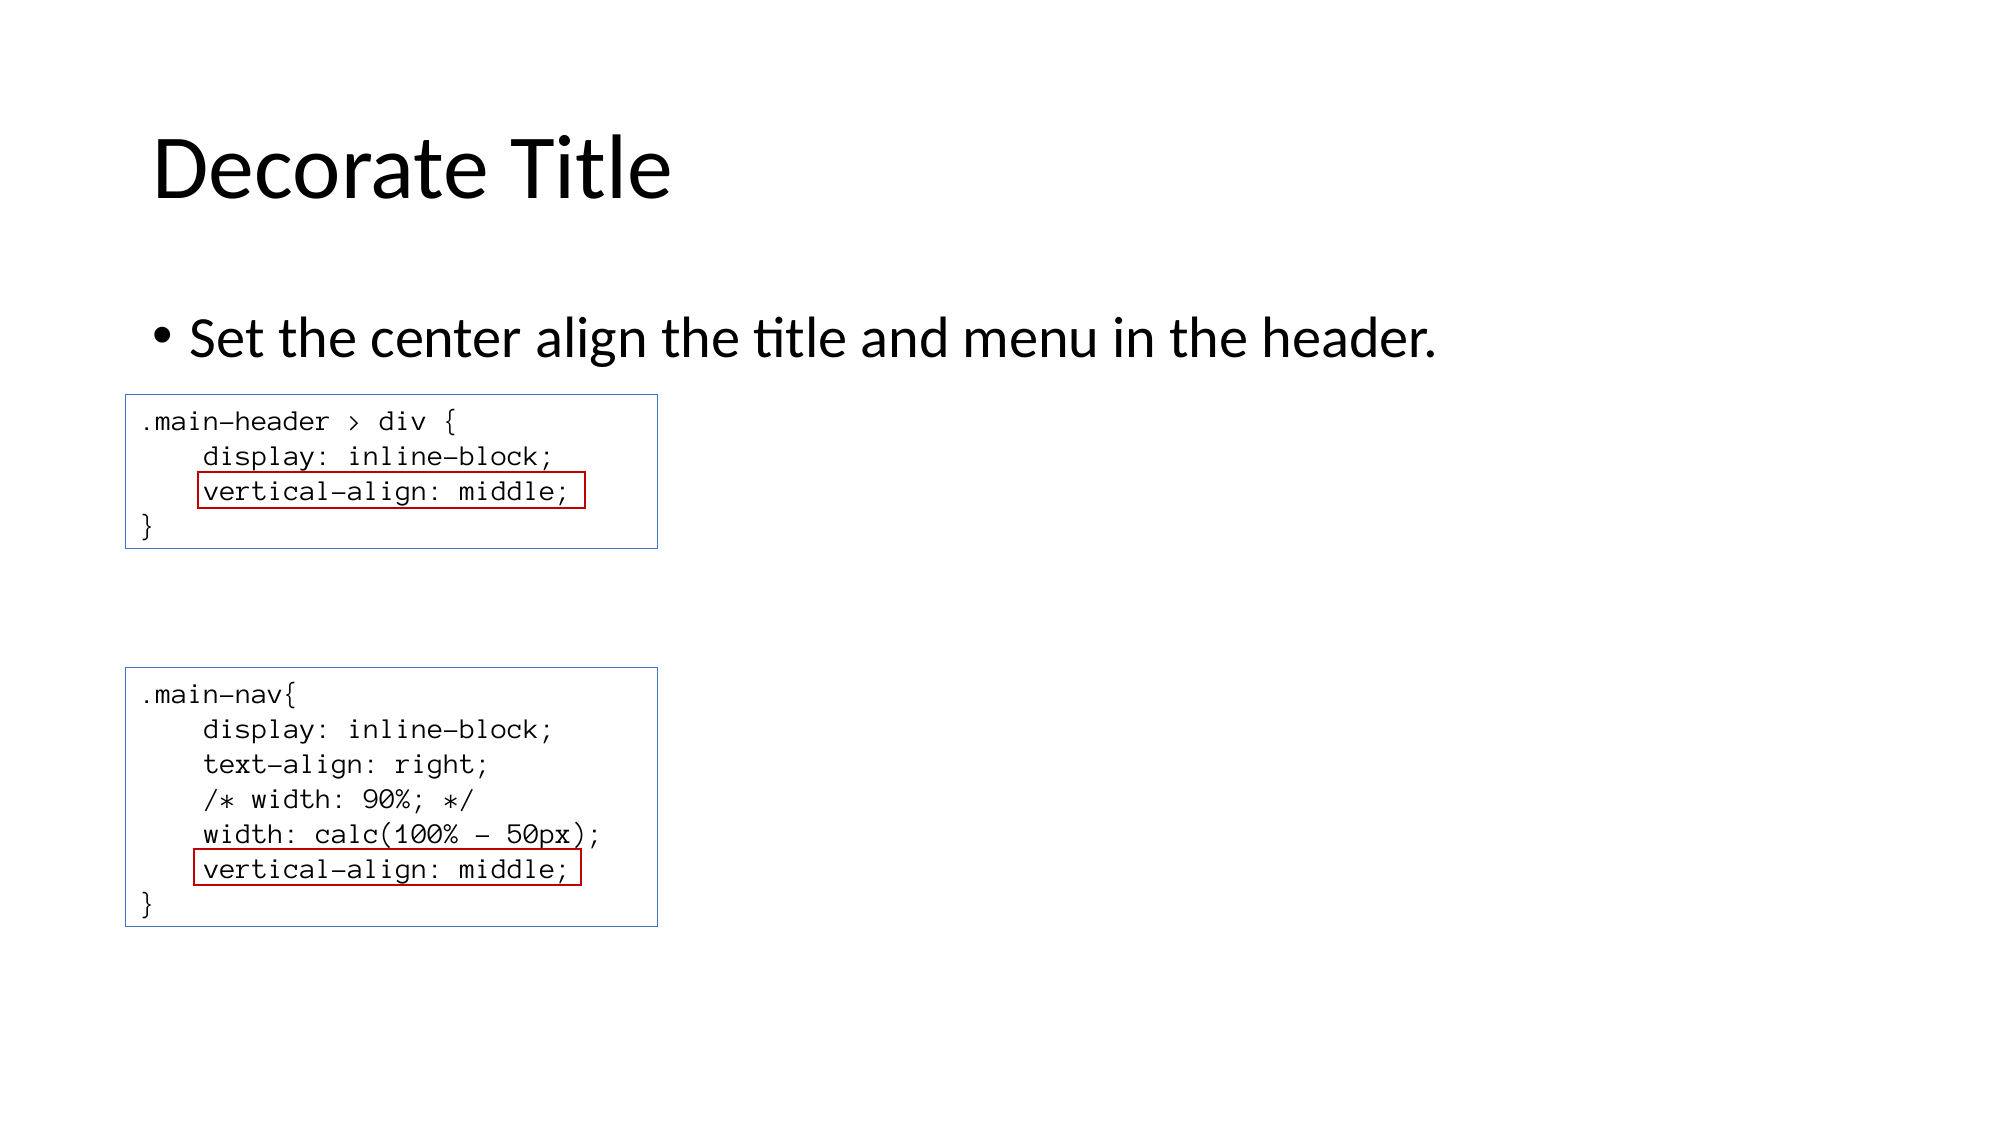

# Decorate Title
Set the center align the title and menu in the header.
.main-header > div {
    display: inline-block;
    vertical-align: middle;
}

.main-nav{
    display: inline-block;
    text-align: right;
    /* width: 90%; */
    width: calc(100% - 50px);
    vertical-align: middle;
}